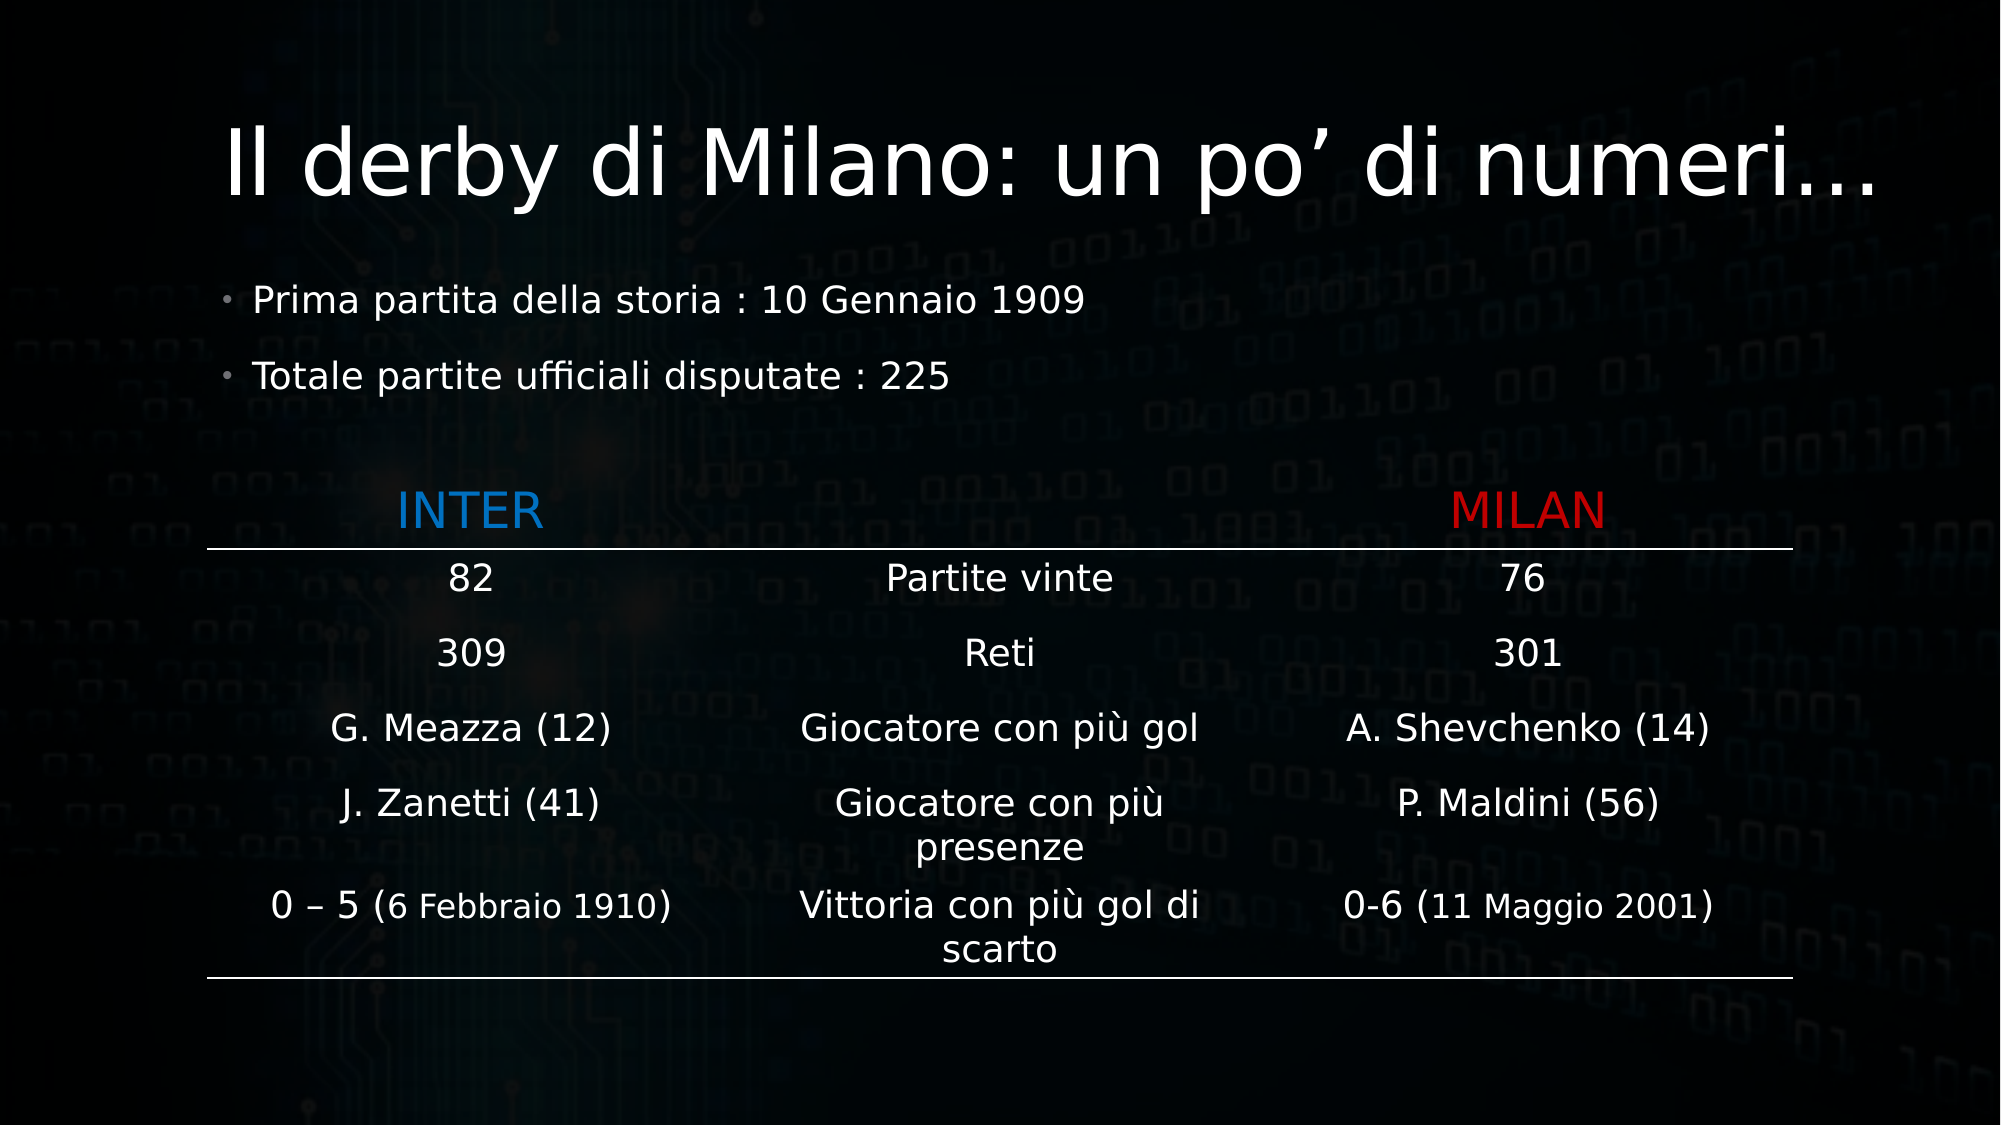

# Il derby di Milano: un po’ di numeri…
Prima partita della storia : 10 Gennaio 1909
Totale partite ufficiali disputate : 225
| INTER |  | MILAN |
| --- | --- | --- |
| 82 | Partite vinte | 76 |
| 309 | Reti | 301 |
| G. Meazza (12) | Giocatore con più gol | A. Shevchenko (14) |
| J. Zanetti (41) | Giocatore con più presenze | P. Maldini (56) |
| 0 – 5 (6 Febbraio 1910) | Vittoria con più gol di scarto | 0-6 (11 Maggio 2001) |